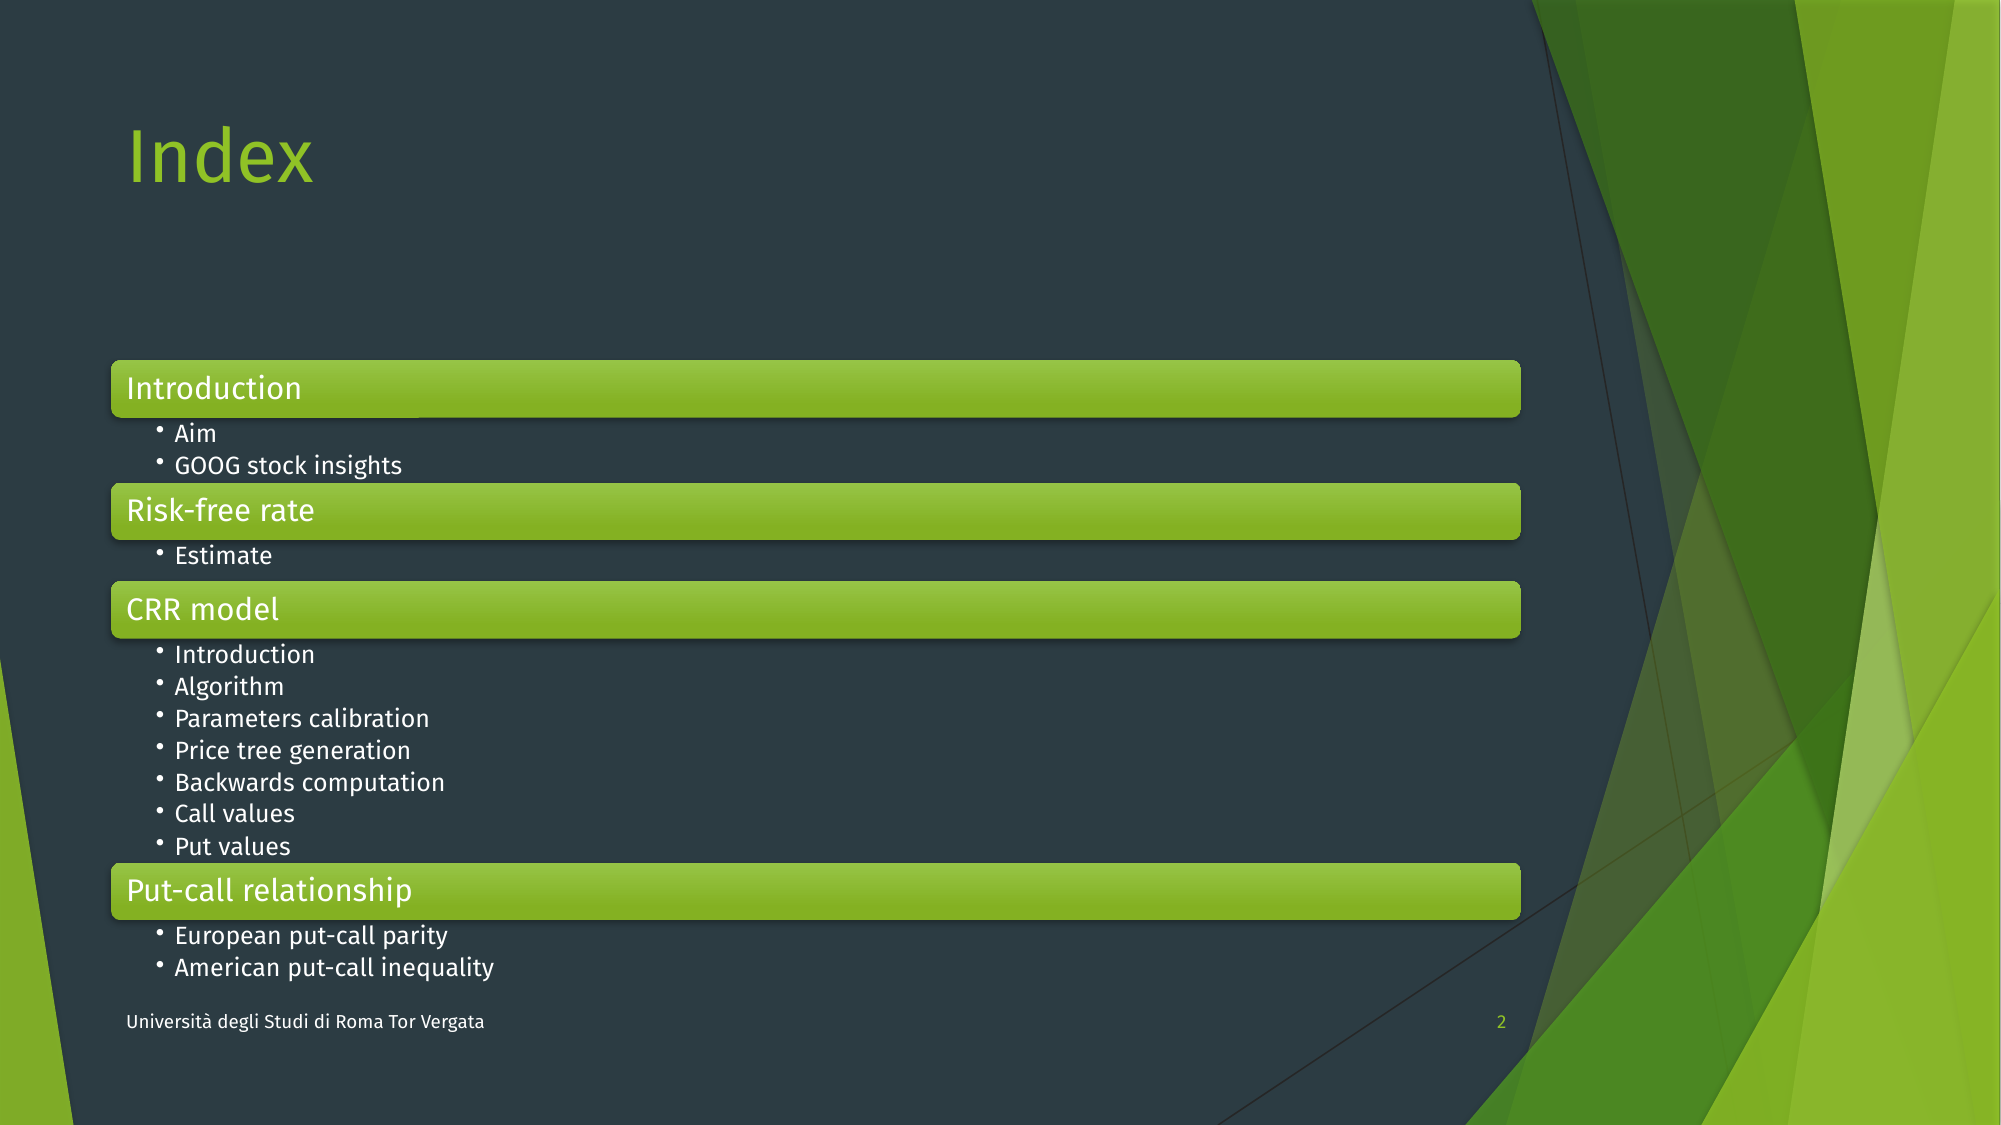

# Index
Introduction
Aim
GOOG stock insights
Risk-free rate
Estimate
CRR model
Introduction
Algorithm
Parameters calibration
Price tree generation
Backwards computation
Call values
Put values
Put-call relationship
European put-call parity
American put-call inequality
Università degli Studi di Roma Tor Vergata
2